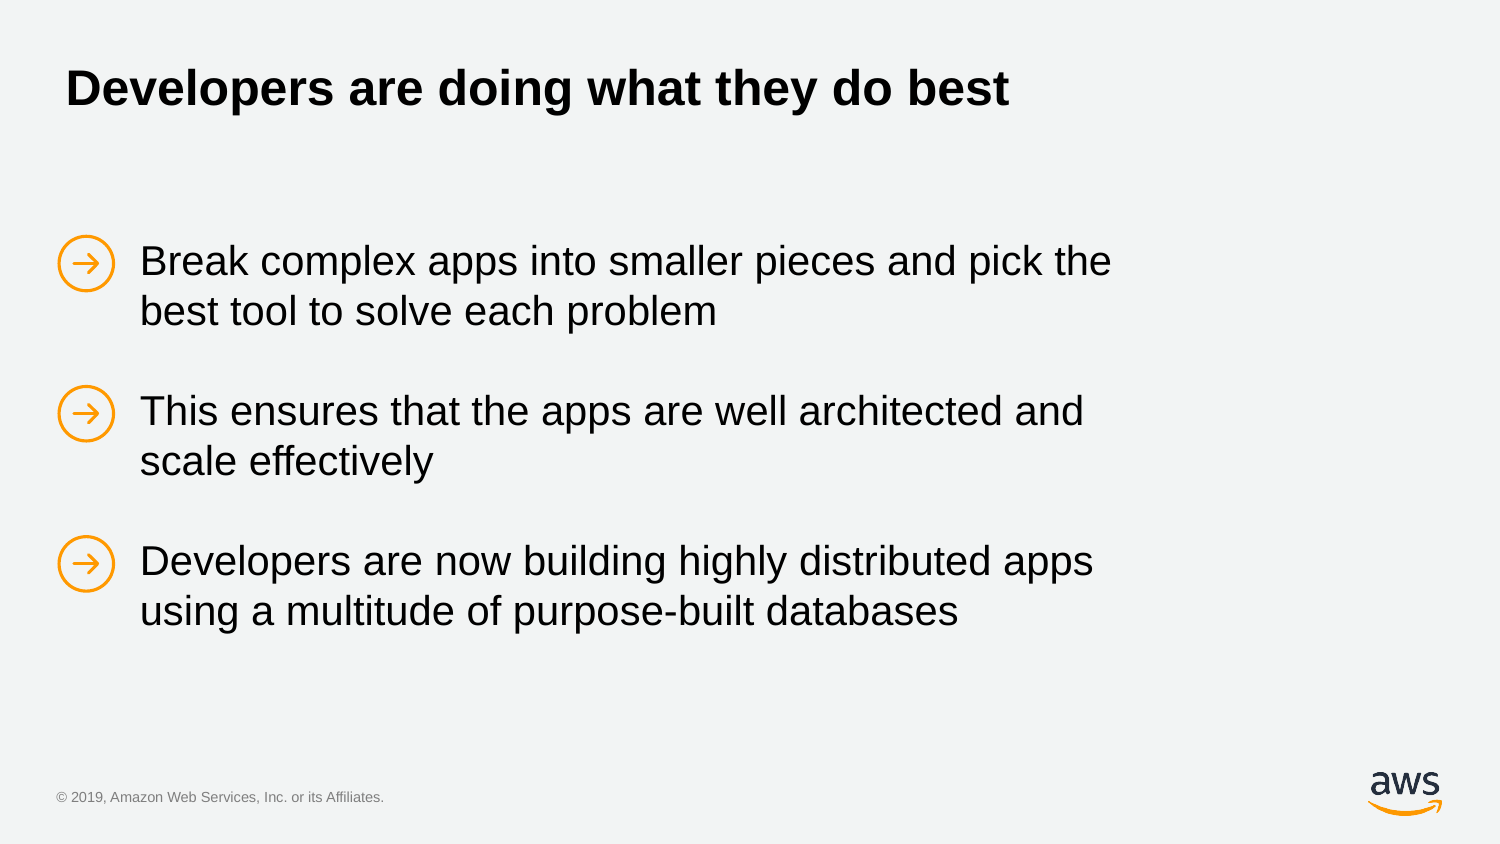

# Developers are doing what they do best

Break complex apps into smaller pieces and pick the
best tool to solve each problem

This ensures that the apps are well architected and
scale effectively

Developers are now building highly distributed apps
using a multitude of purpose-built databases